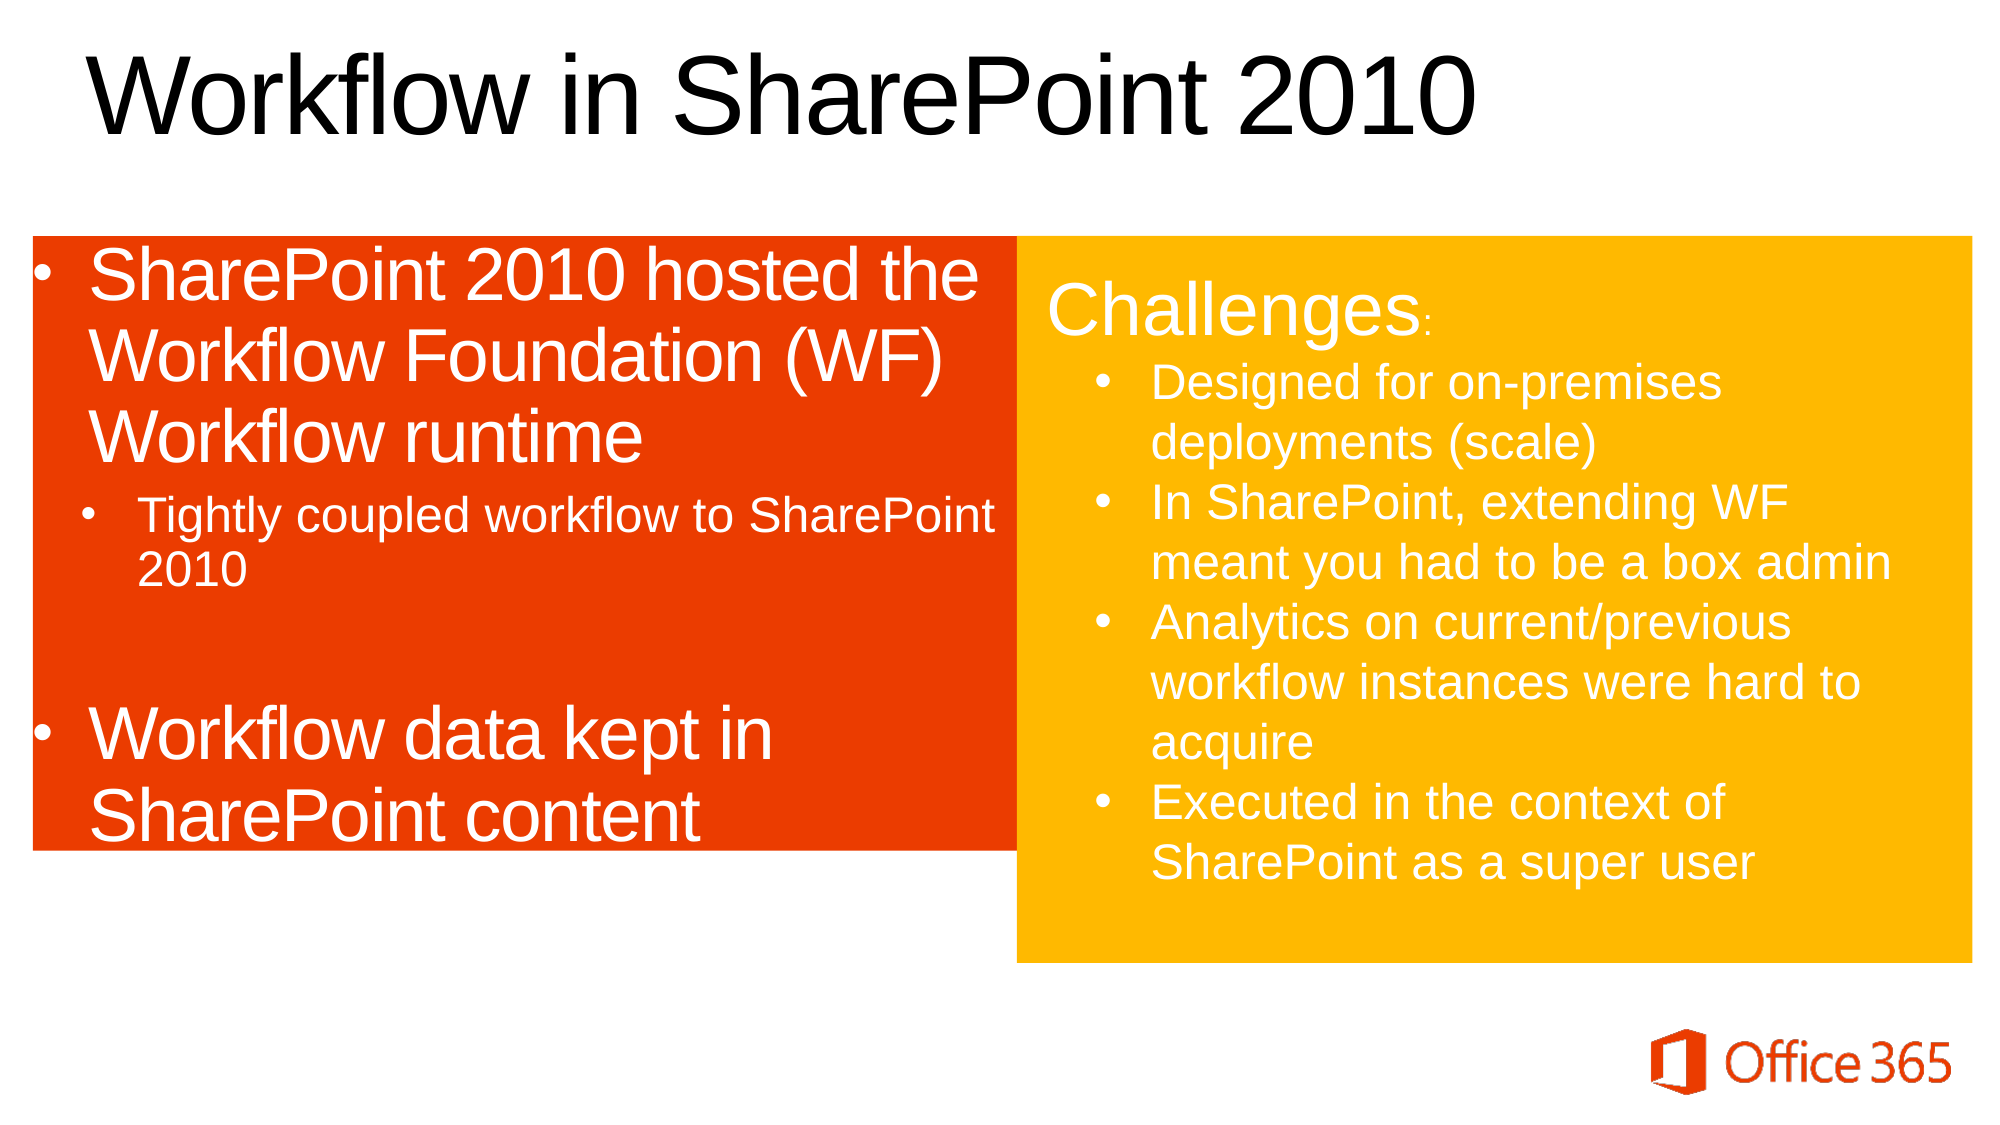

# Workflow in SharePoint 2010
SharePoint 2010 hosted the Workflow Foundation (WF)
Workflow runtime
Tightly coupled workflow to SharePoint 2010

Workflow data kept in SharePoint content databases
Challenges:
Designed for on-premises deployments (scale)
In SharePoint, extending WF meant you had to be a box admin
Analytics on current/previous workflow instances were hard to acquire
Executed in the context of SharePoint as a super user